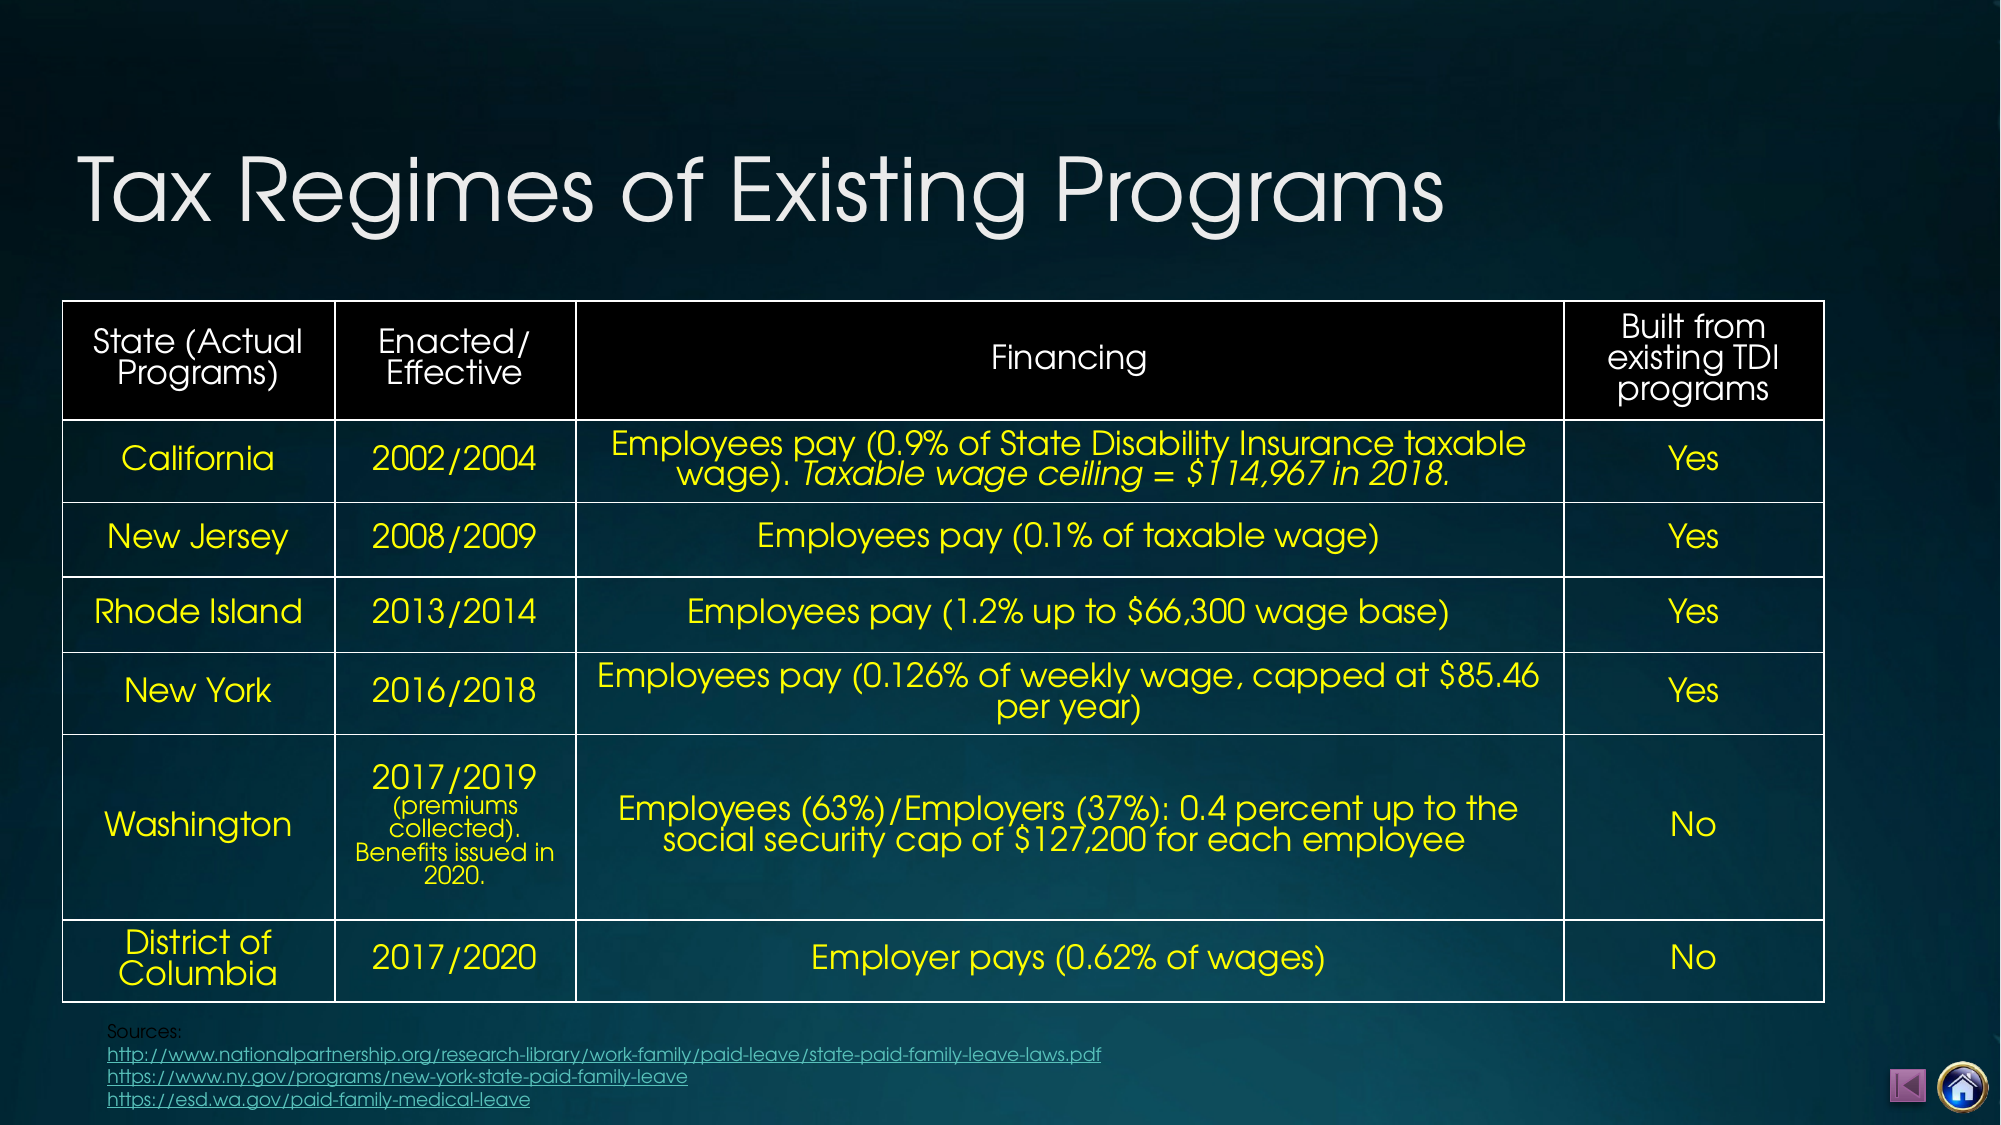

# Tax Regimes of Existing Programs
| State (Actual Programs) | Enacted/ Effective | Financing | Built from existing TDI programs |
| --- | --- | --- | --- |
| California | 2002/2004 | Employees pay (0.9% of State Disability Insurance taxable wage). Taxable wage ceiling = $114,967 in 2018. | Yes |
| New Jersey | 2008/2009 | Employees pay (0.1% of taxable wage) | Yes |
| Rhode Island | 2013/2014 | Employees pay (1.2% up to $66,300 wage base) | Yes |
| New York | 2016/2018 | Employees pay (0.126% of weekly wage, capped at $85.46 per year) | Yes |
| Washington | 2017/2019 (premiums collected). Benefits issued in 2020. | Employees (63%)/Employers (37%): 0.4 percent up to the social security cap of $127,200 for each employee | No |
| District of Columbia | 2017/2020 | Employer pays (0.62% of wages) | No |
Sources:
http://www.nationalpartnership.org/research-library/work-family/paid-leave/state-paid-family-leave-laws.pdf
https://www.ny.gov/programs/new-york-state-paid-family-leave
https://esd.wa.gov/paid-family-medical-leave